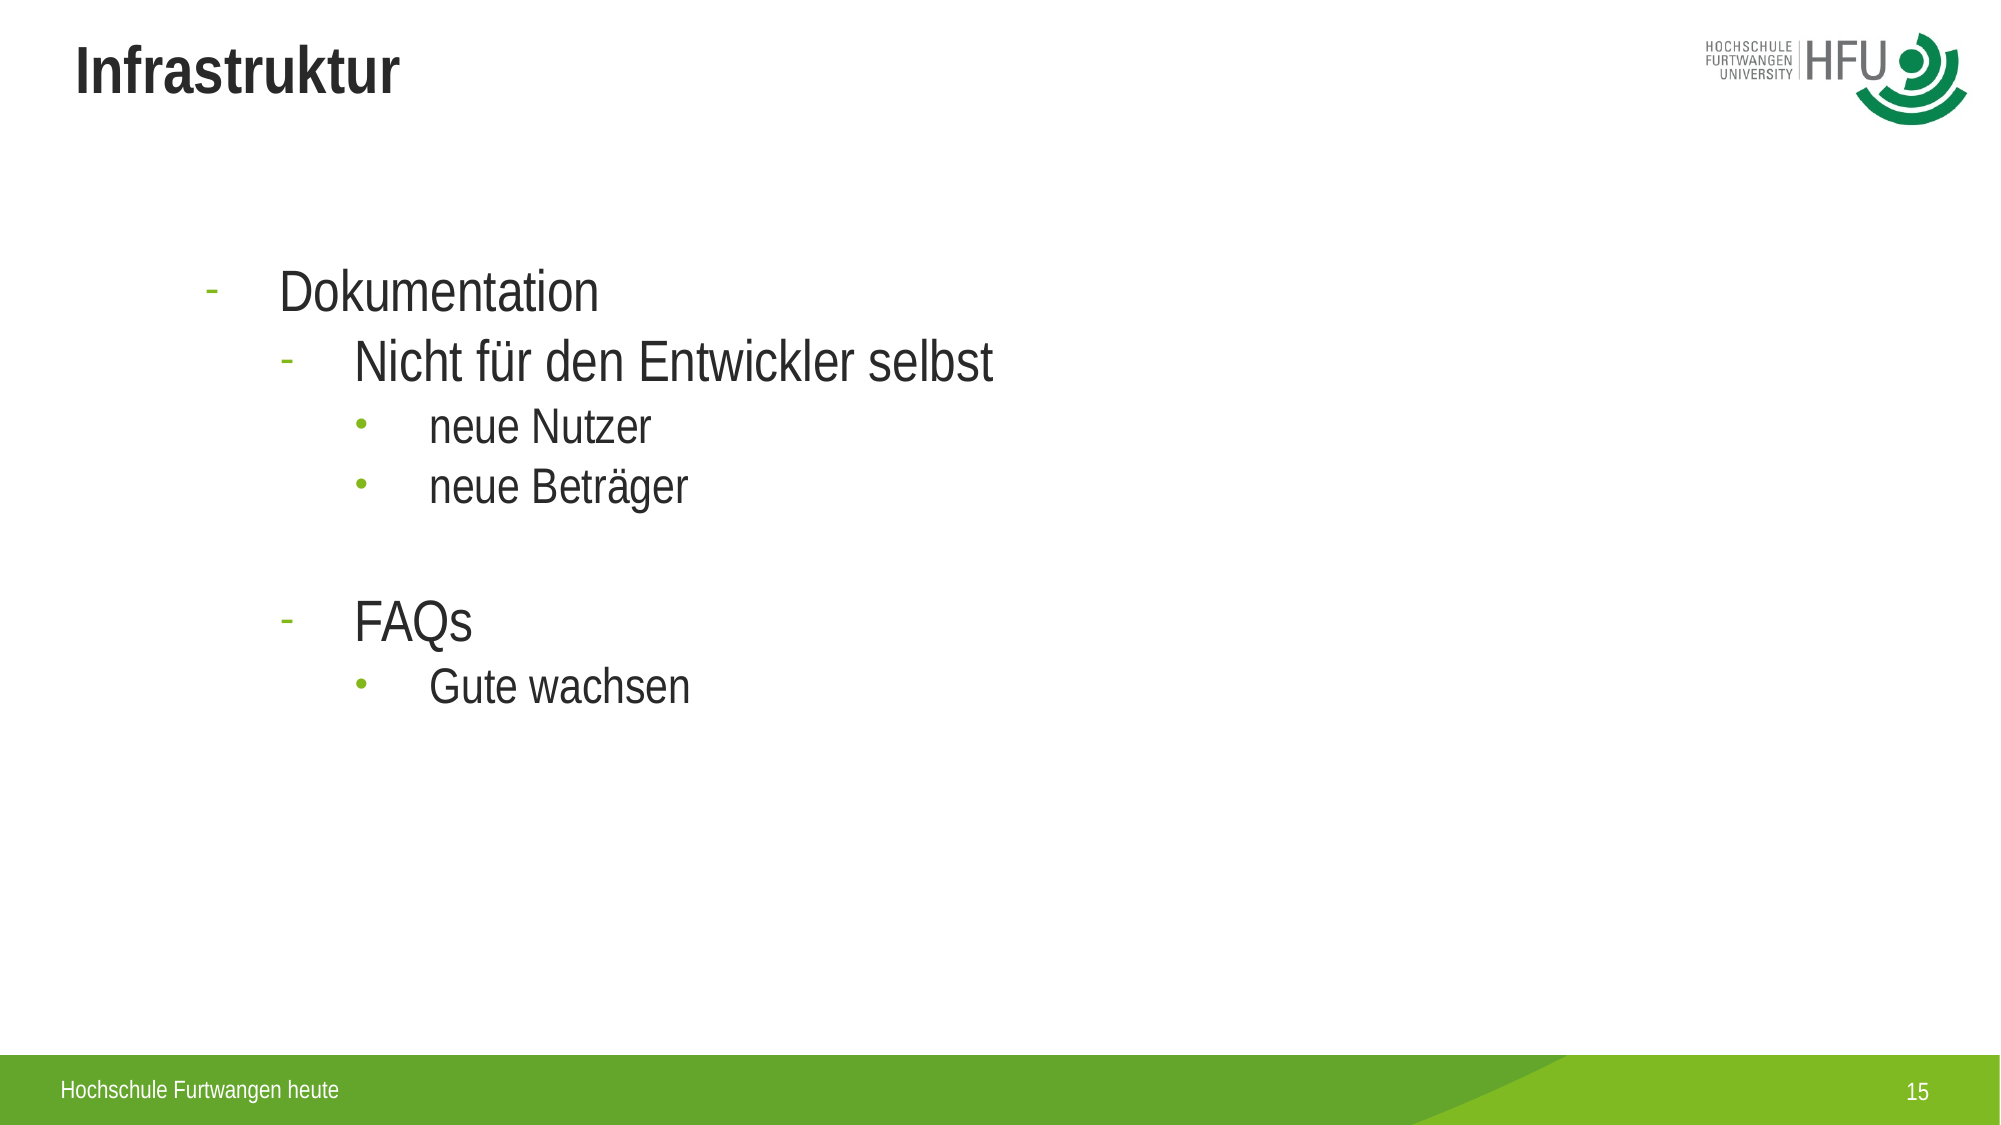

Infrastruktur

Dokumentation
Nicht für den Entwickler selbst
neue Nutzer
neue Beträger

FAQs
Gute wachsen

15
Hochschule Furtwangen heute